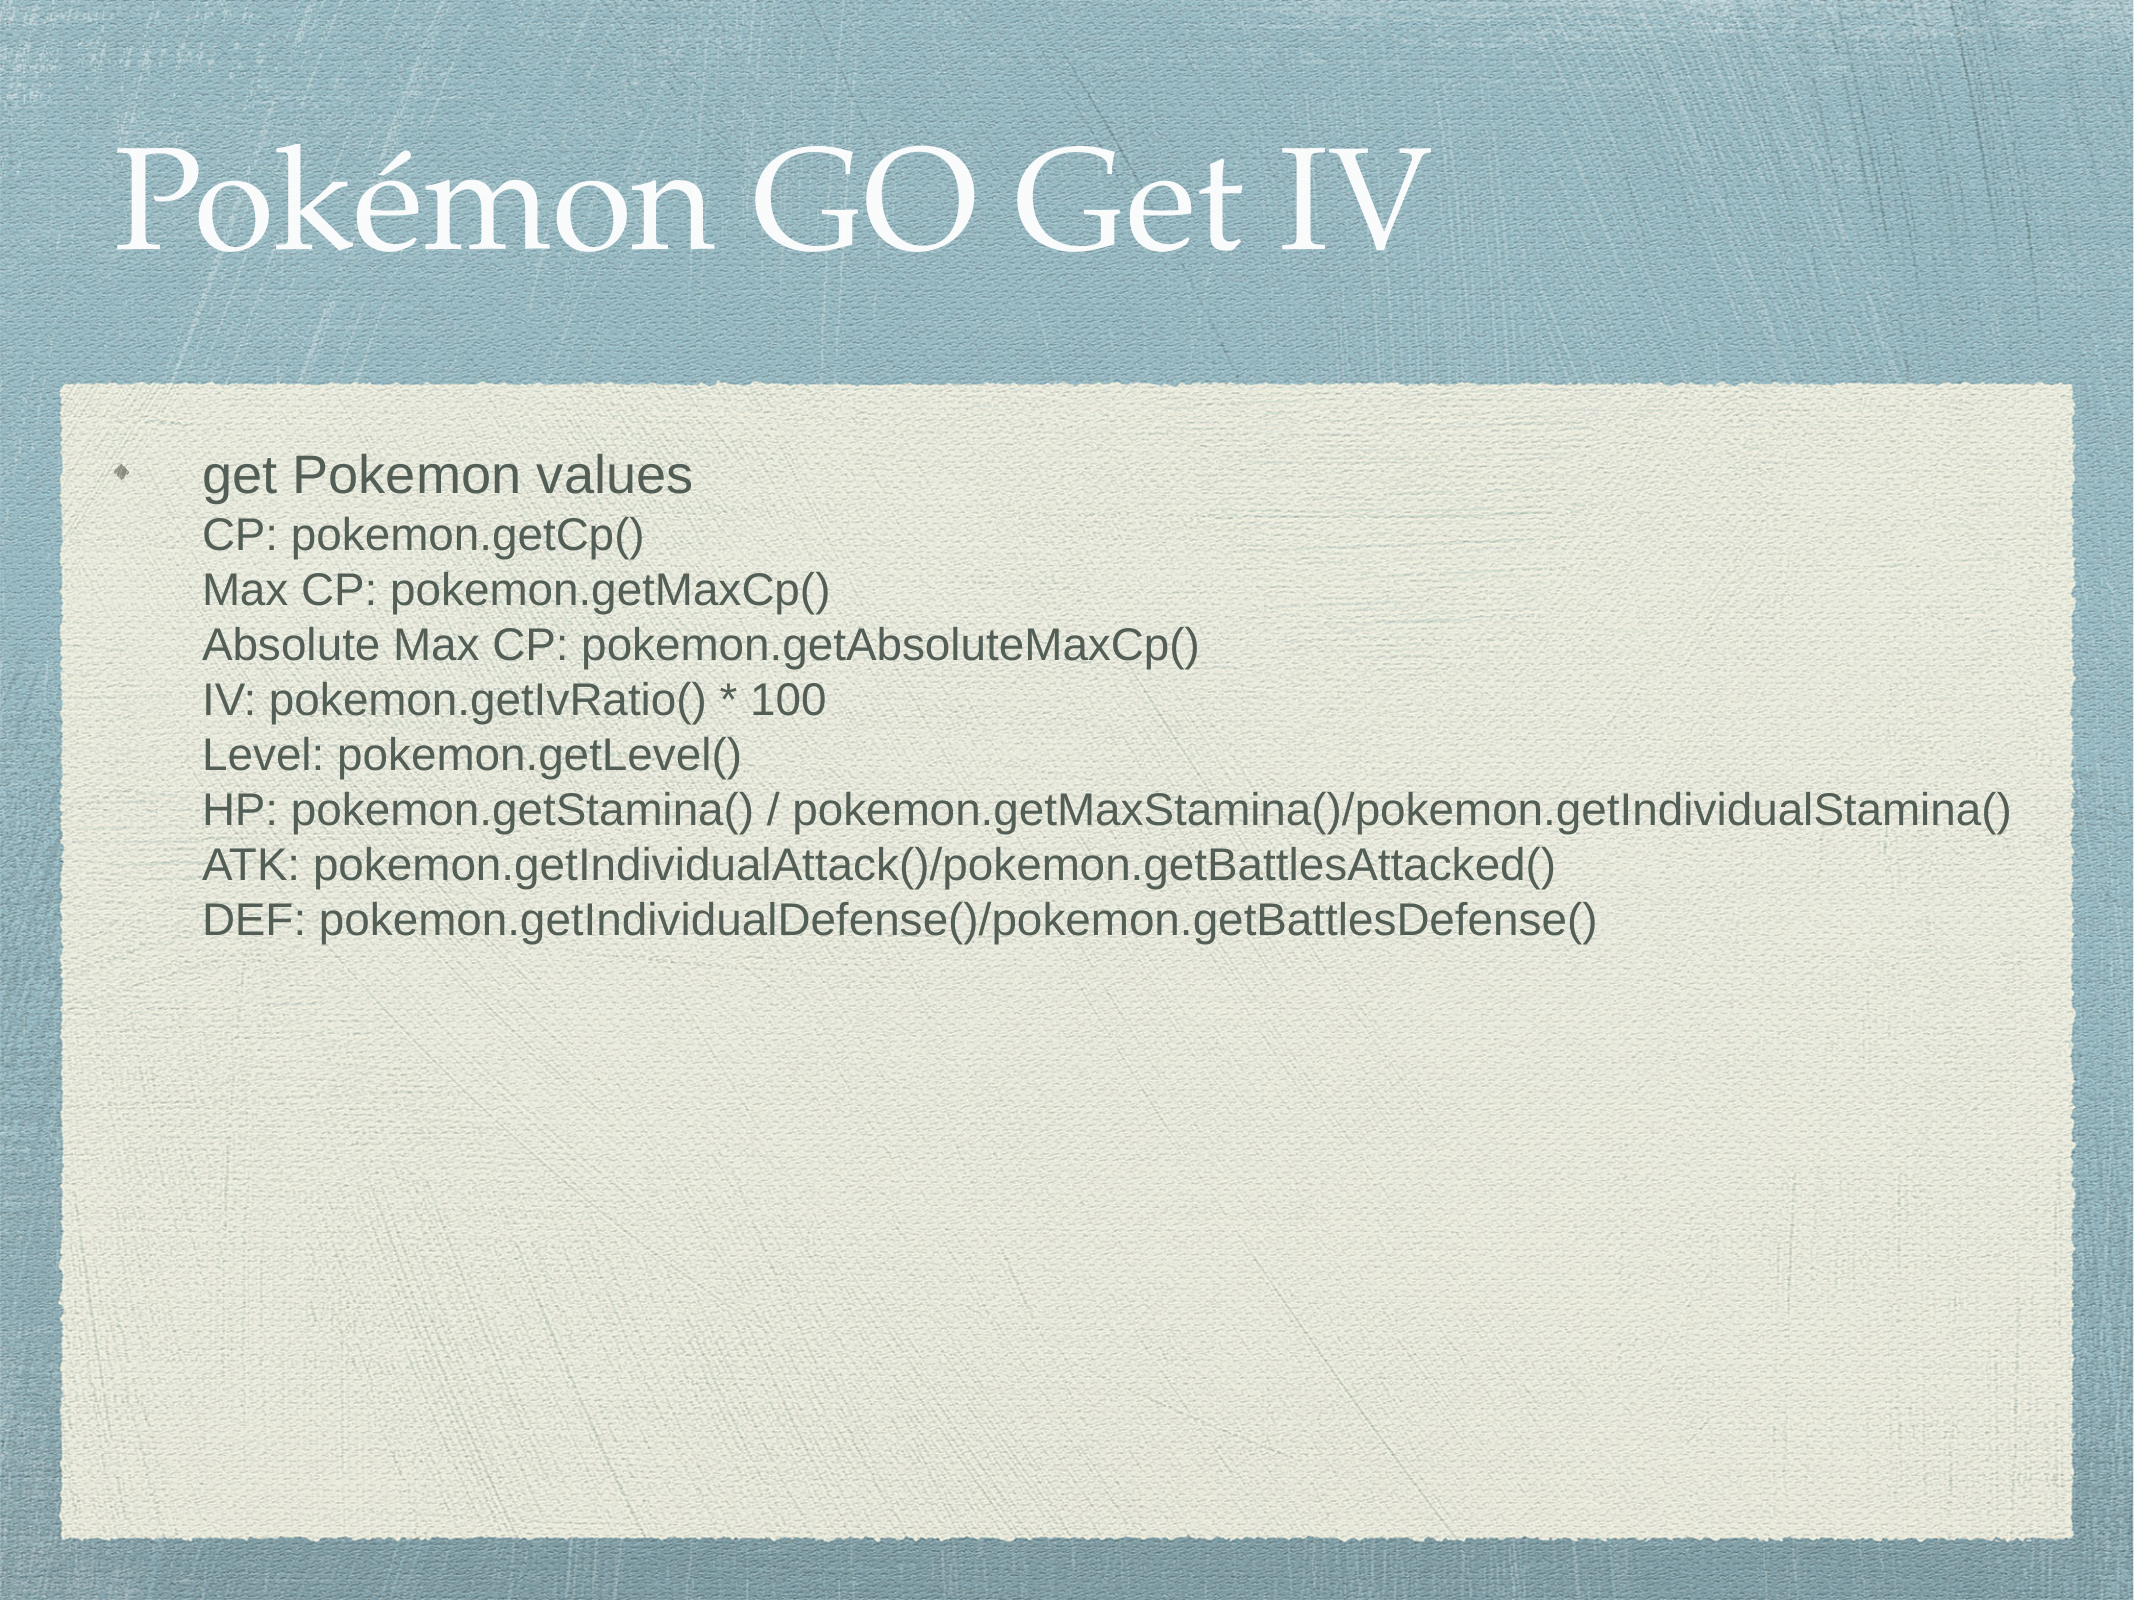

# Pokémon GO Get IV
get Pokemon values
CP: pokemon.getCp()
Max CP: pokemon.getMaxCp()
Absolute Max CP: pokemon.getAbsoluteMaxCp()
IV: pokemon.getIvRatio() * 100
Level: pokemon.getLevel()
HP: pokemon.getStamina() / pokemon.getMaxStamina()/pokemon.getIndividualStamina()
ATK: pokemon.getIndividualAttack()/pokemon.getBattlesAttacked()
DEF: pokemon.getIndividualDefense()/pokemon.getBattlesDefense()